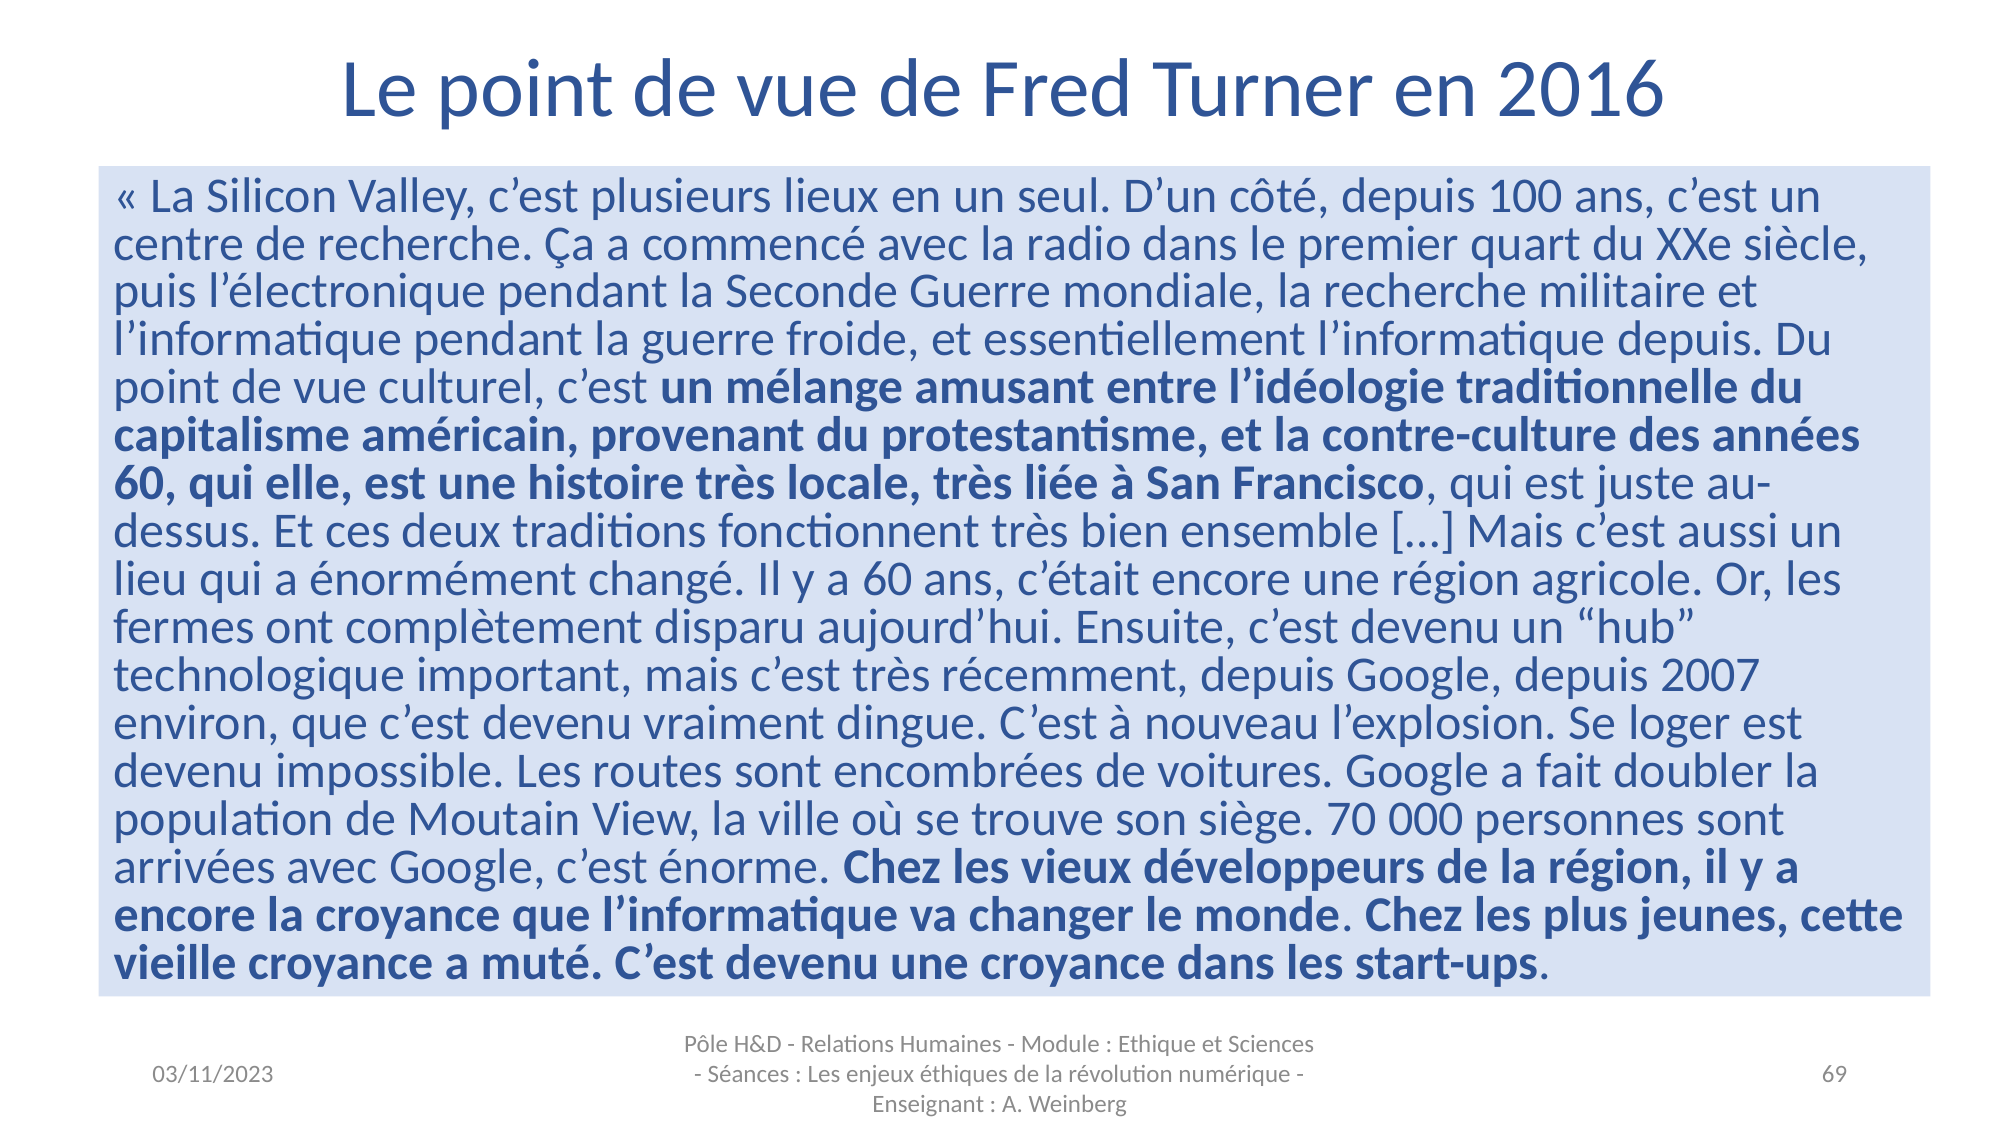

Le point de vue de Fred Turner en 2016
« La Silicon Valley, c’est plusieurs lieux en un seul. D’un côté, depuis 100 ans, c’est un centre de recherche. Ça a commencé avec la radio dans le premier quart du XXe siècle, puis l’électronique pendant la Seconde Guerre mondiale, la recherche militaire et l’informatique pendant la guerre froide, et essentiellement l’informatique depuis. Du point de vue culturel, c’est un mélange amusant entre l’idéologie traditionnelle du capitalisme américain, provenant du protestantisme, et la contre-culture des années 60, qui elle, est une histoire très locale, très liée à San Francisco, qui est juste au-dessus. Et ces deux traditions fonctionnent très bien ensemble […] Mais c’est aussi un lieu qui a énormément changé. Il y a 60 ans, c’était encore une région agricole. Or, les fermes ont complètement disparu aujourd’hui. Ensuite, c’est devenu un “hub” technologique important, mais c’est très récemment, depuis Google, depuis 2007 environ, que c’est devenu vraiment dingue. C’est à nouveau l’explosion. Se loger est devenu impossible. Les routes sont encombrées de voitures. Google a fait doubler la population de Moutain View, la ville où se trouve son siège. 70 000 personnes sont arrivées avec Google, c’est énorme. Chez les vieux développeurs de la région, il y a encore la croyance que l’informatique va changer le monde. Chez les plus jeunes, cette vieille croyance a muté. C’est devenu une croyance dans les start-ups.
03/11/2023
Pôle H&D - Relations Humaines - Module : Ethique et Sciences - Séances : Les enjeux éthiques de la révolution numérique - Enseignant : A. Weinberg
69